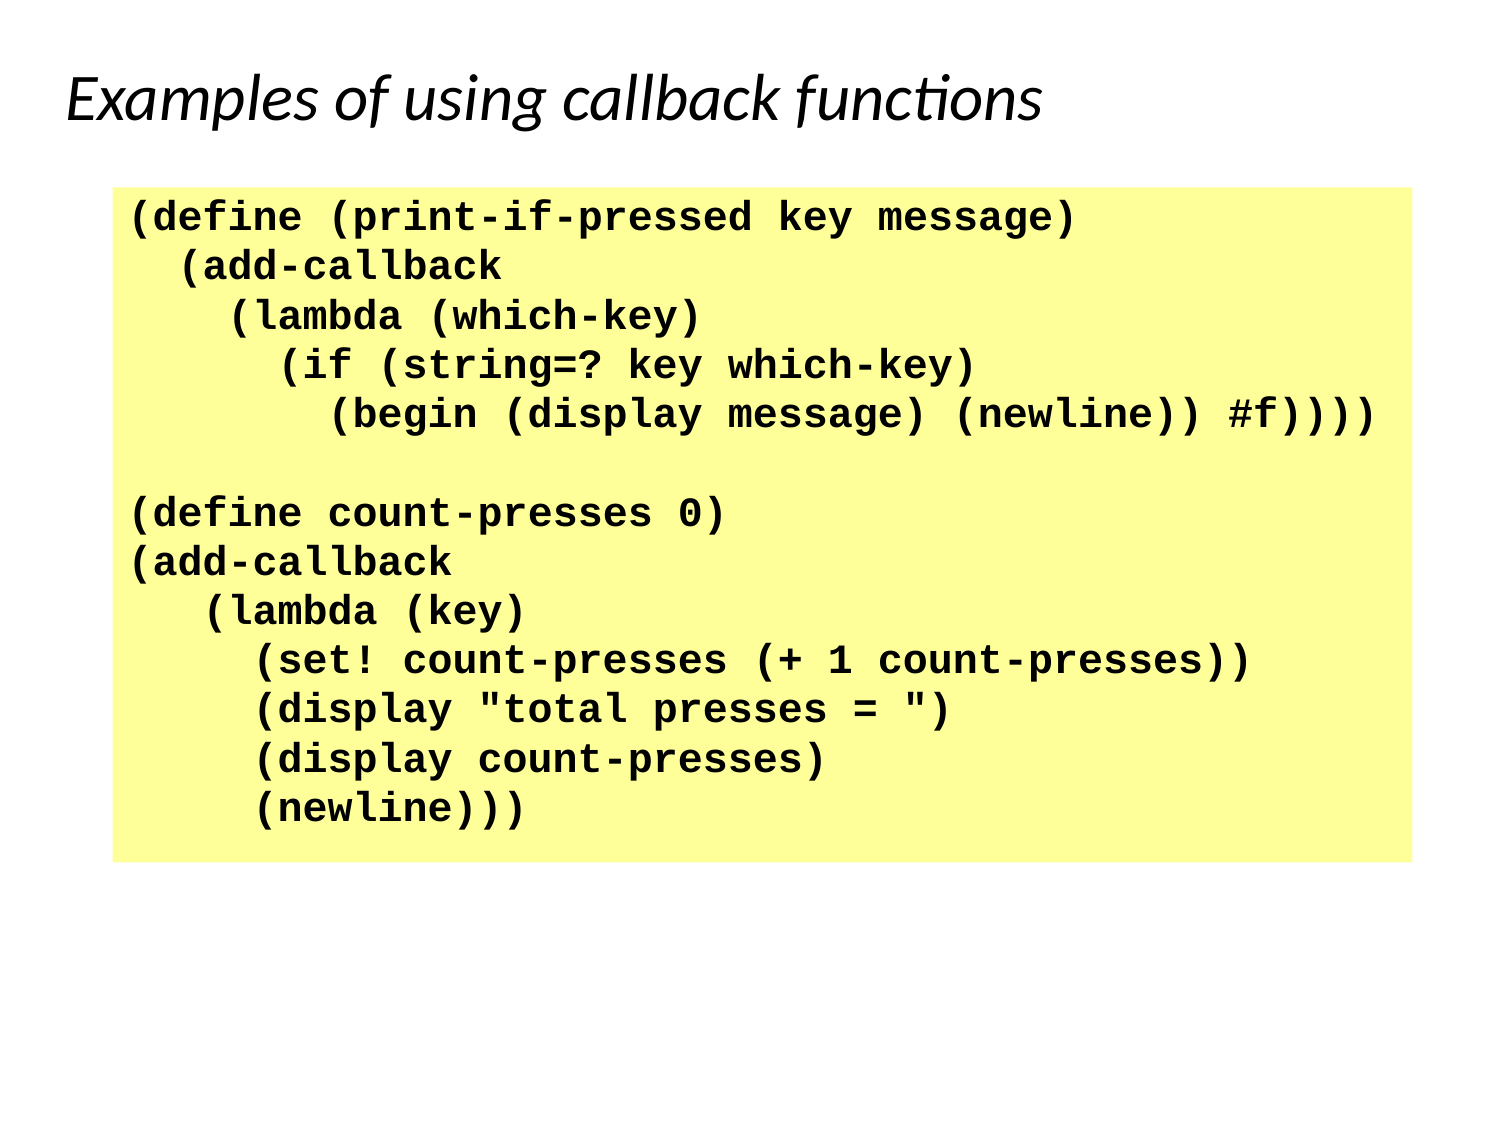

# Examples of using callback functions

(define (print-if-pressed key message)
  (add-callback
    (lambda (which-key)
      (if (string=? key which-key)
        (begin (display message) (newline)) #f))))

(define count-presses 0)
(add-callback
   (lambda (key)
     (set! count-presses (+ 1 count-presses))
     (display "total presses = ")
     (display count-presses)
     (newline)))